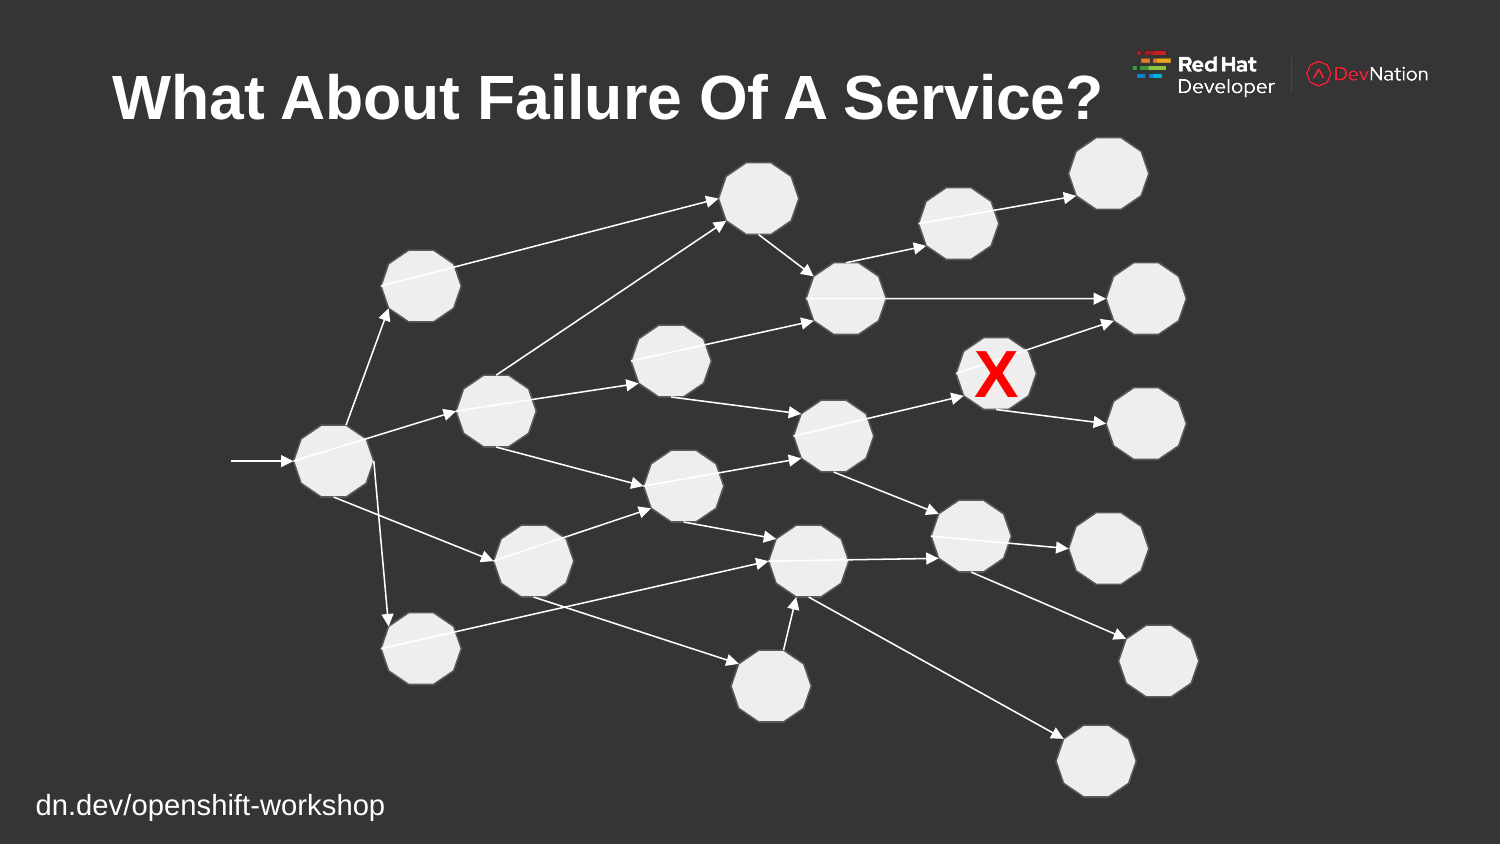

What About Failure Of A Service?

X